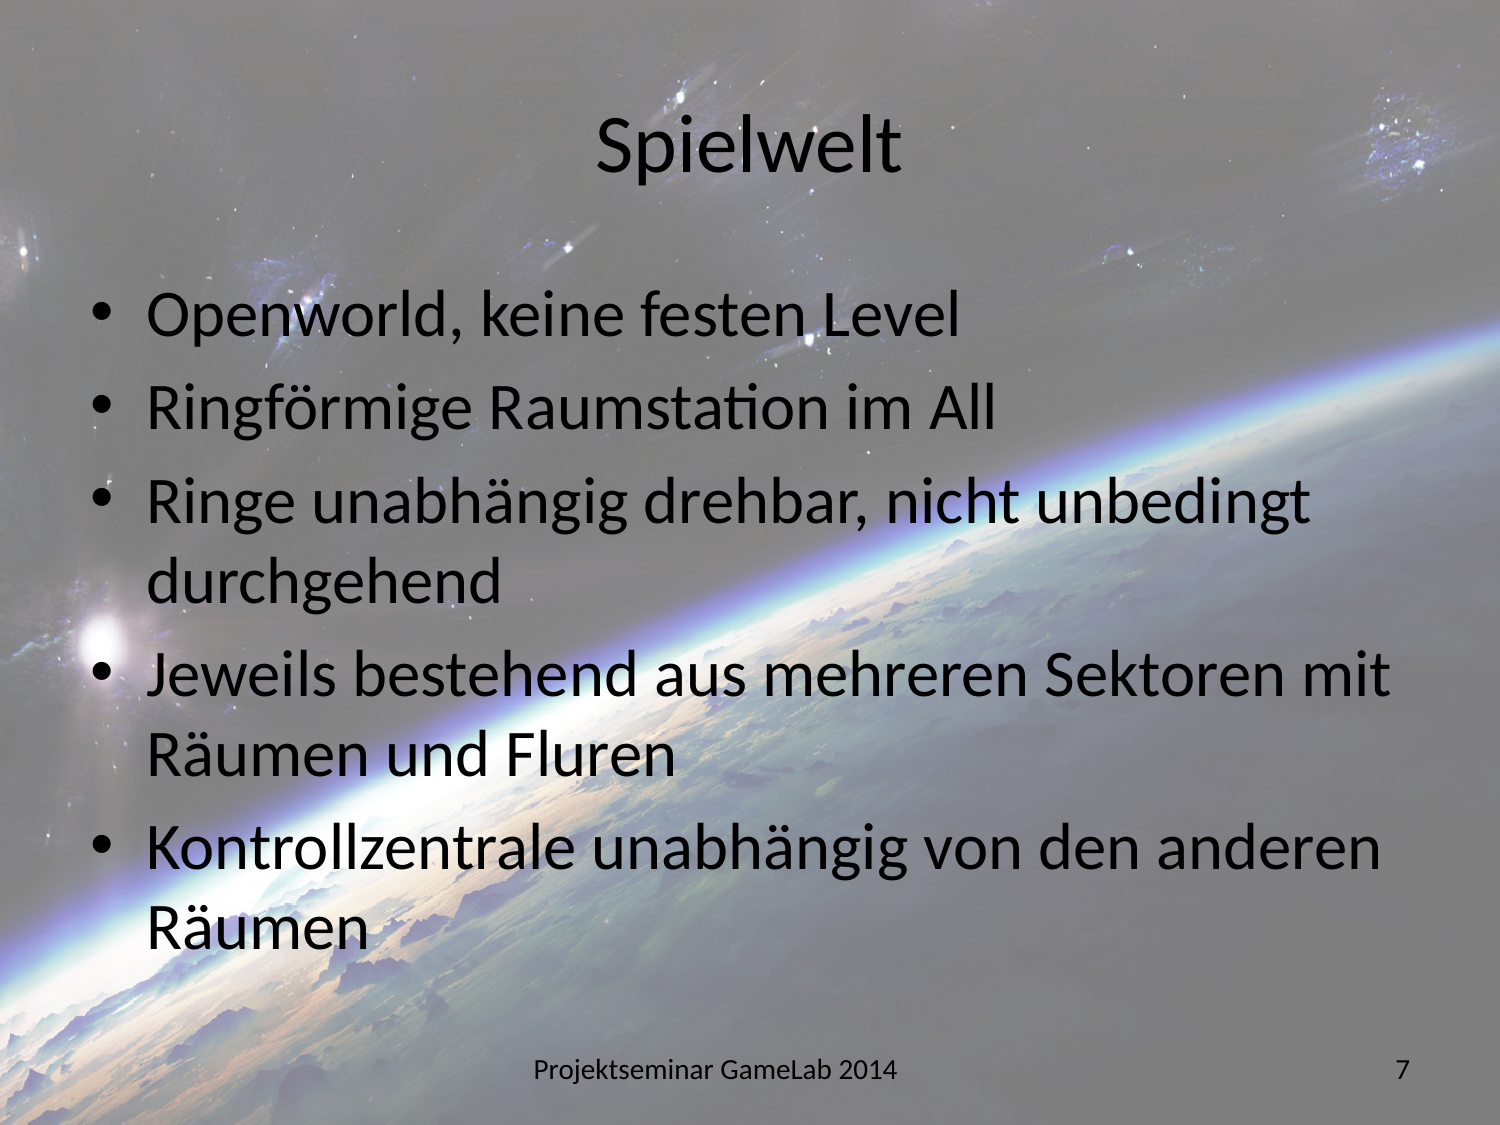

# Spielwelt
Openworld, keine festen Level
Ringförmige Raumstation im All
Ringe unabhängig drehbar, nicht unbedingt durchgehend
Jeweils bestehend aus mehreren Sektoren mit Räumen und Fluren
Kontrollzentrale unabhängig von den anderen Räumen

Projektseminar GameLab 2014
7